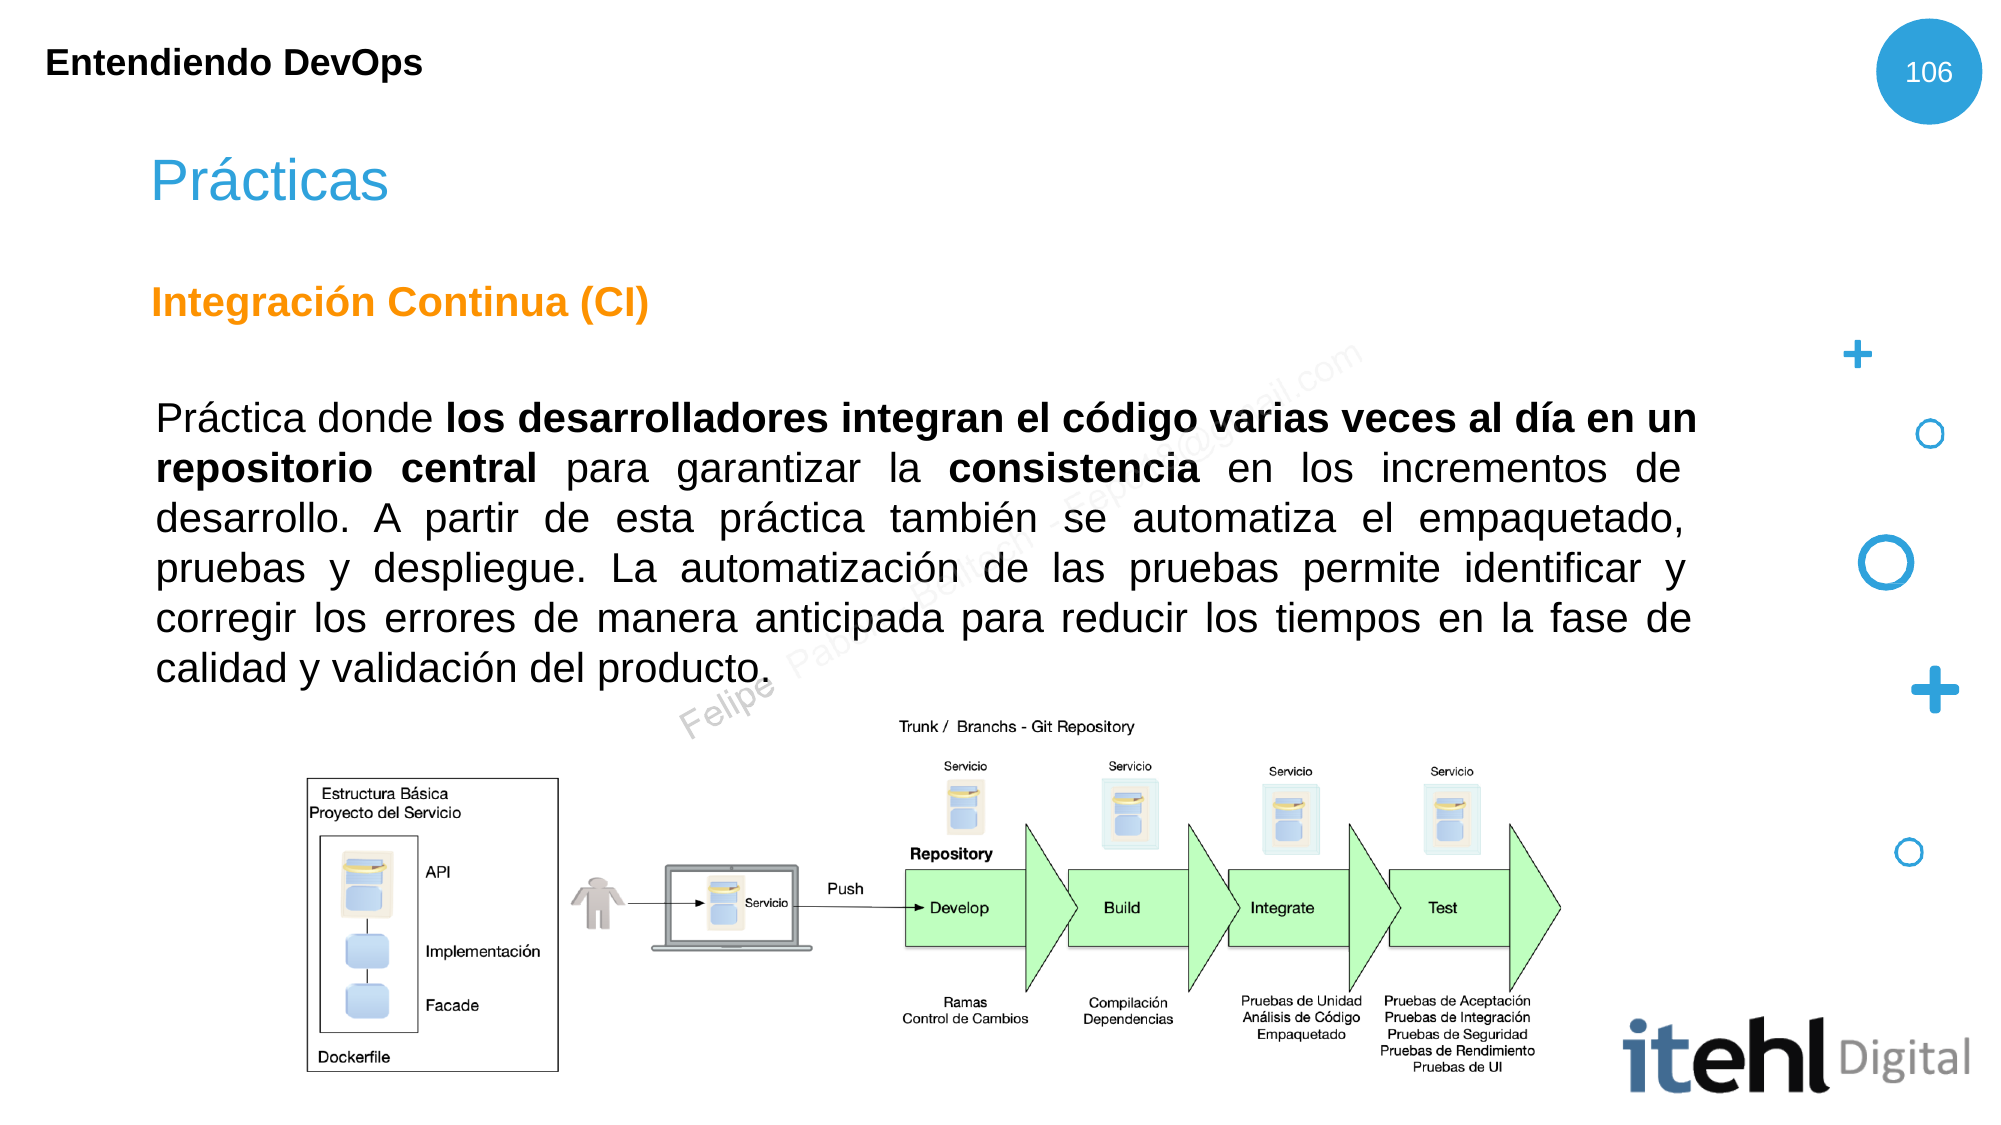

Entendiendo DevOps
106
# Prácticas
Integración Continua (CI)

Práctica donde los desarrolladores integran el código varias veces al día en un  repositorio central para garantizar la consistencia en los incrementos de  desarrollo. A partir de esta práctica también se automatiza el empaquetado,  pruebas y despliegue. La automatización de las pruebas permite identificar y  corregir los errores de manera anticipada para reducir los tiempos en la fase de  calidad y validación del producto.